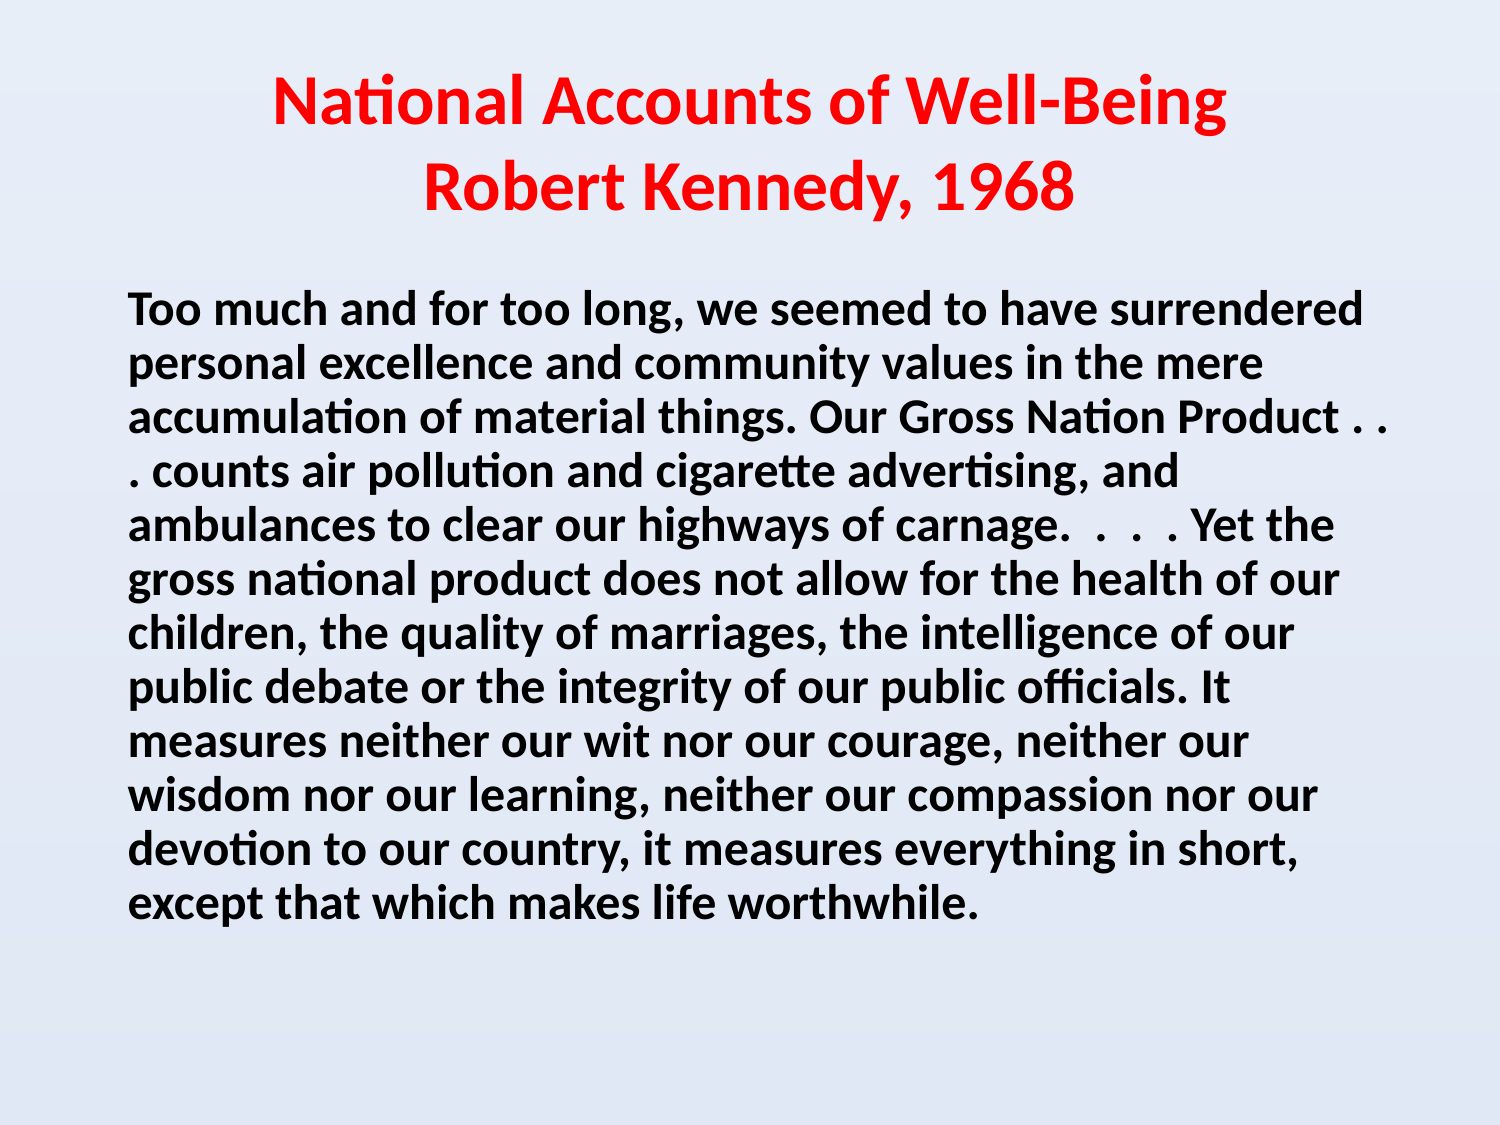

# National Accounts of Well-Being Robert Kennedy, 1968
Too much and for too long, we seemed to have surrendered personal excellence and community values in the mere accumulation of material things. Our Gross Nation Product . . . counts air pollution and cigarette advertising, and ambulances to clear our highways of carnage.  .  .  . Yet the gross national product does not allow for the health of our children, the quality of marriages, the intelligence of our public debate or the integrity of our public officials. It measures neither our wit nor our courage, neither our wisdom nor our learning, neither our compassion nor our devotion to our country, it measures everything in short, except that which makes life worthwhile.